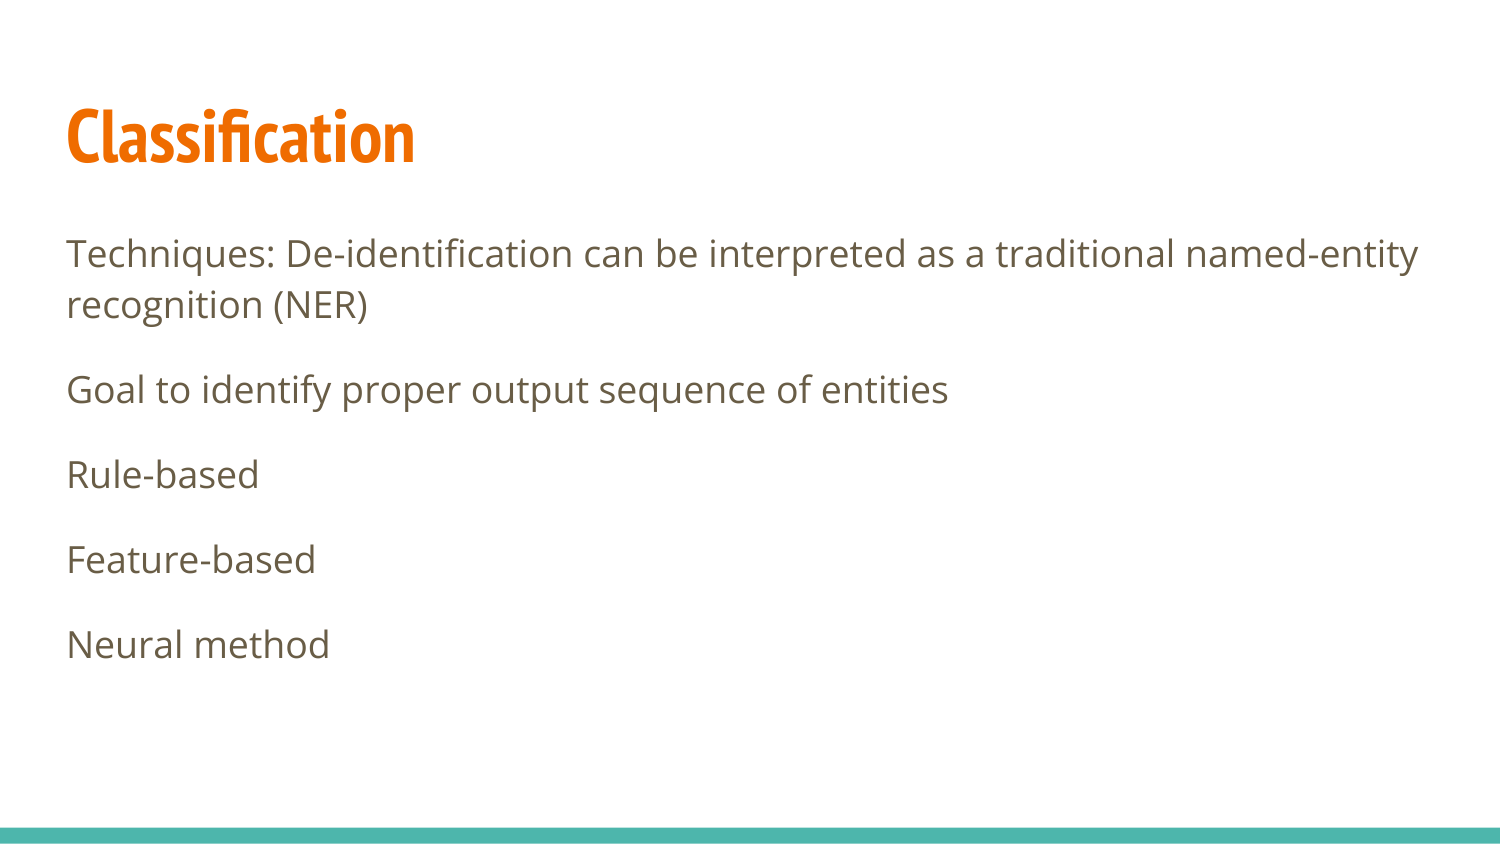

# Classification
Techniques: De-identification can be interpreted as a traditional named-entity recognition (NER)
Goal to identify proper output sequence of entities
Rule-based
Feature-based
Neural method